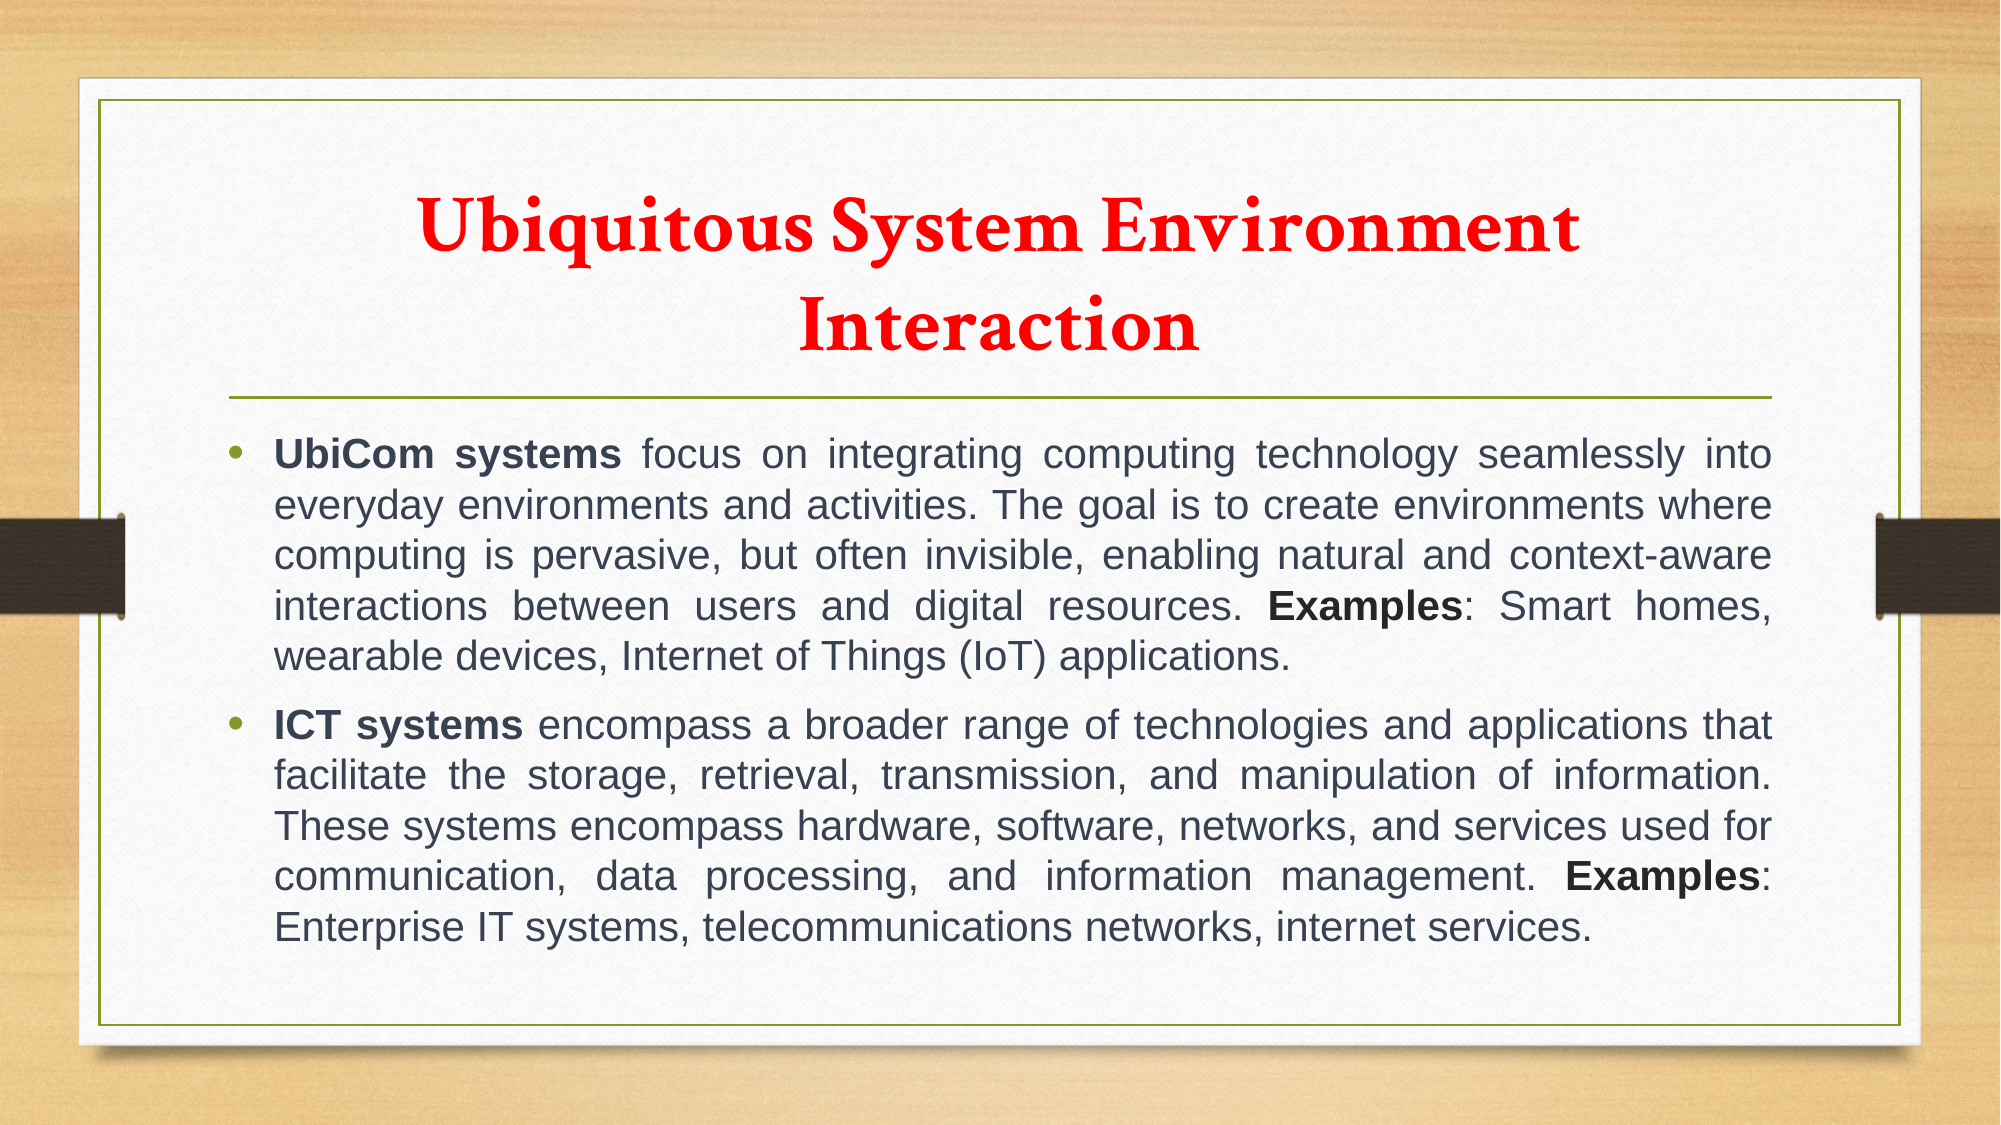

# Ubiquitous System Environment Interaction
UbiCom systems focus on integrating computing technology seamlessly into everyday environments and activities. The goal is to create environments where computing is pervasive, but often invisible, enabling natural and context-aware interactions between users and digital resources. Examples: Smart homes, wearable devices, Internet of Things (IoT) applications.
ICT systems encompass a broader range of technologies and applications that facilitate the storage, retrieval, transmission, and manipulation of information. These systems encompass hardware, software, networks, and services used for communication, data processing, and information management. Examples: Enterprise IT systems, telecommunications networks, internet services.